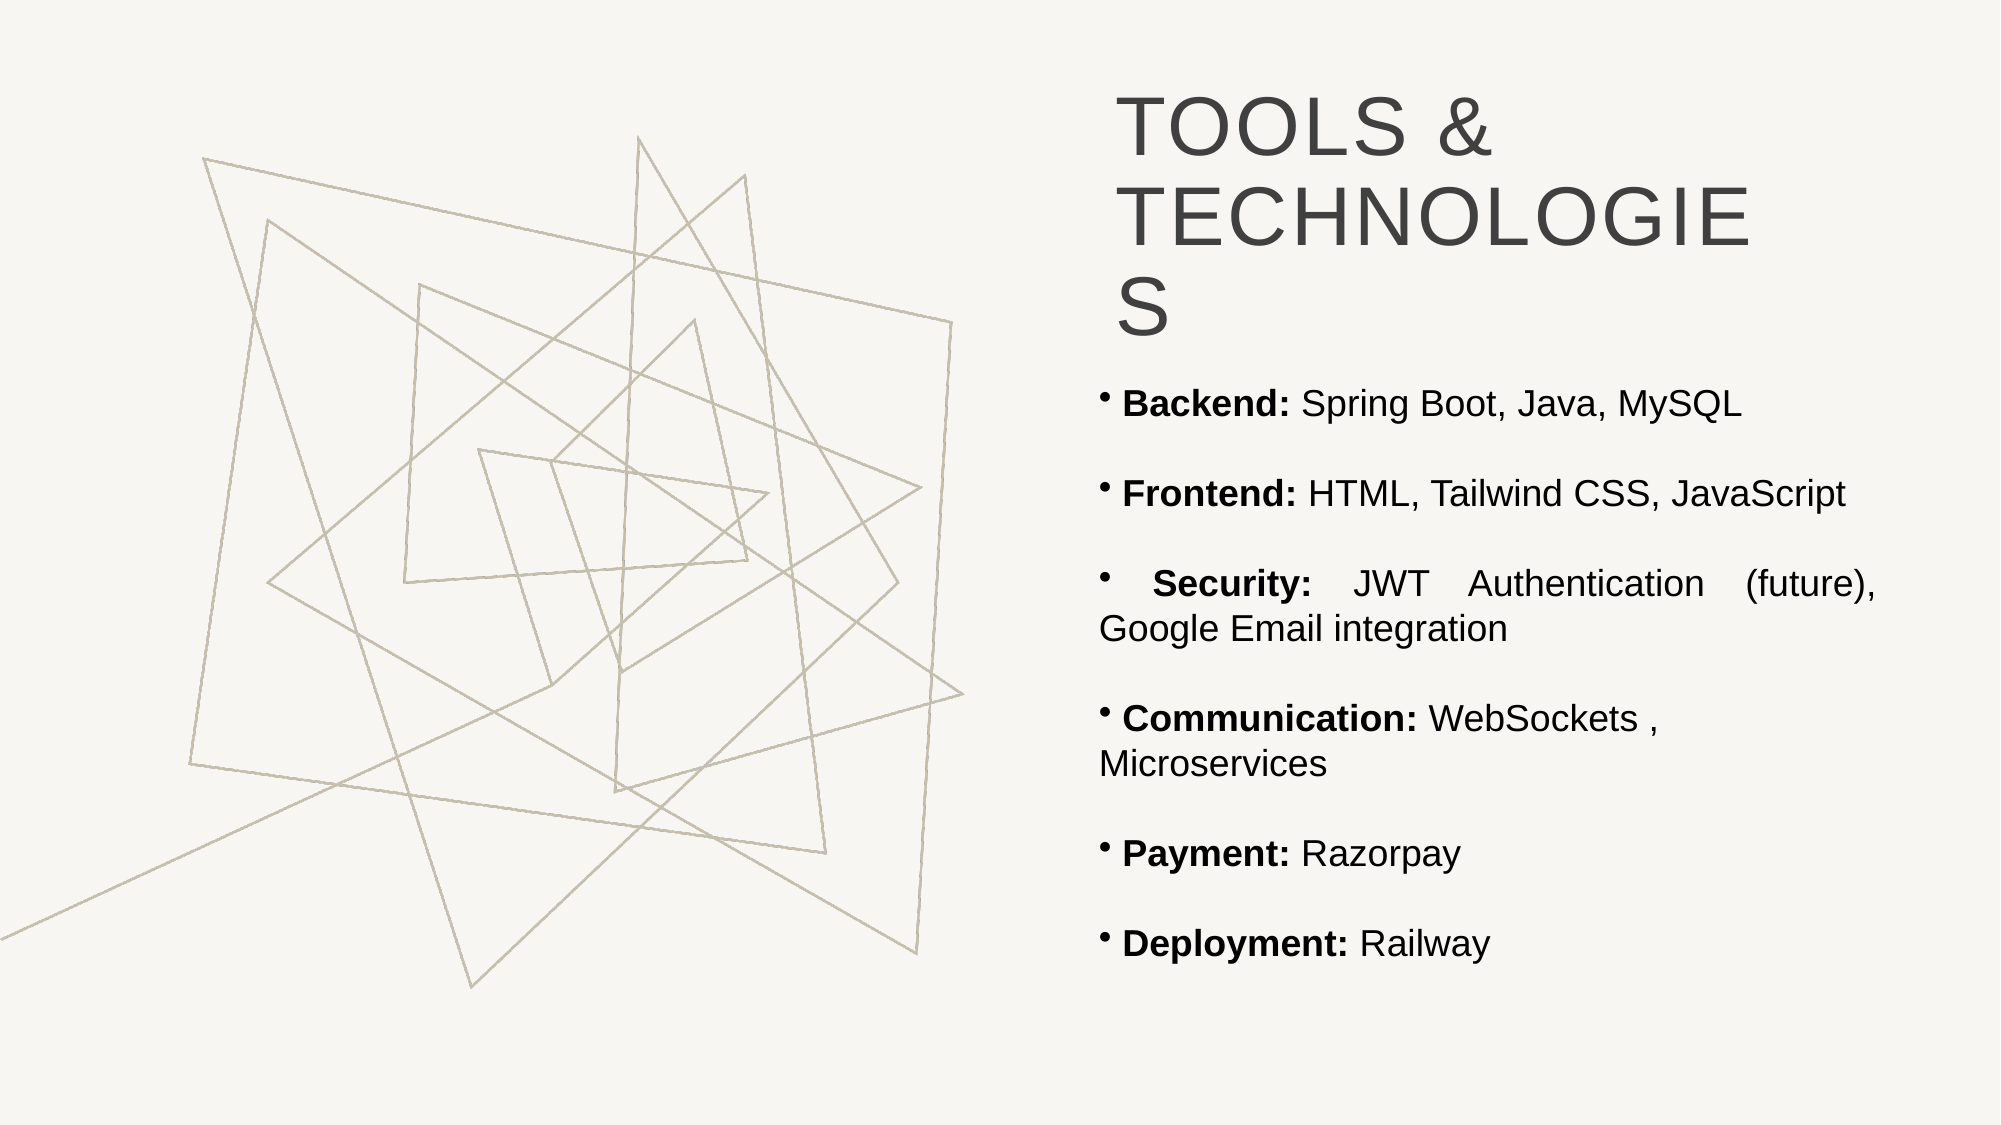

# Tools & Technologies
 Backend: Spring Boot, Java, MySQL

 Frontend: HTML, Tailwind CSS, JavaScript

 Security: JWT Authentication (future), Google Email integration

 Communication: WebSockets , Microservices

 Payment: Razorpay

 Deployment: Railway